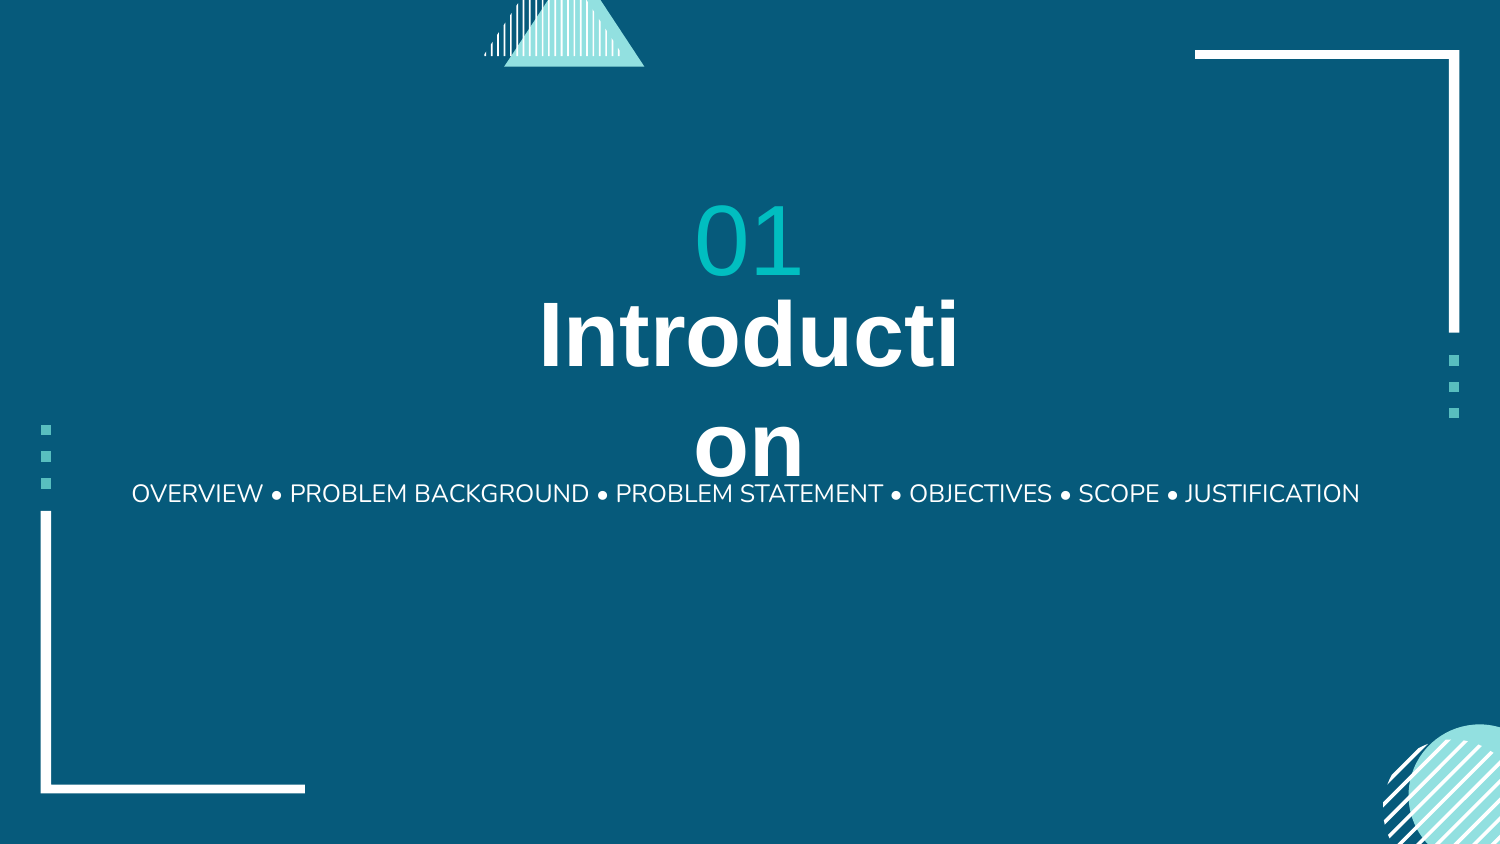

# 01
Introduction
OVERVIEW • PROBLEM BACKGROUND • PROBLEM STATEMENT • OBJECTIVES • SCOPE • JUSTIFICATION